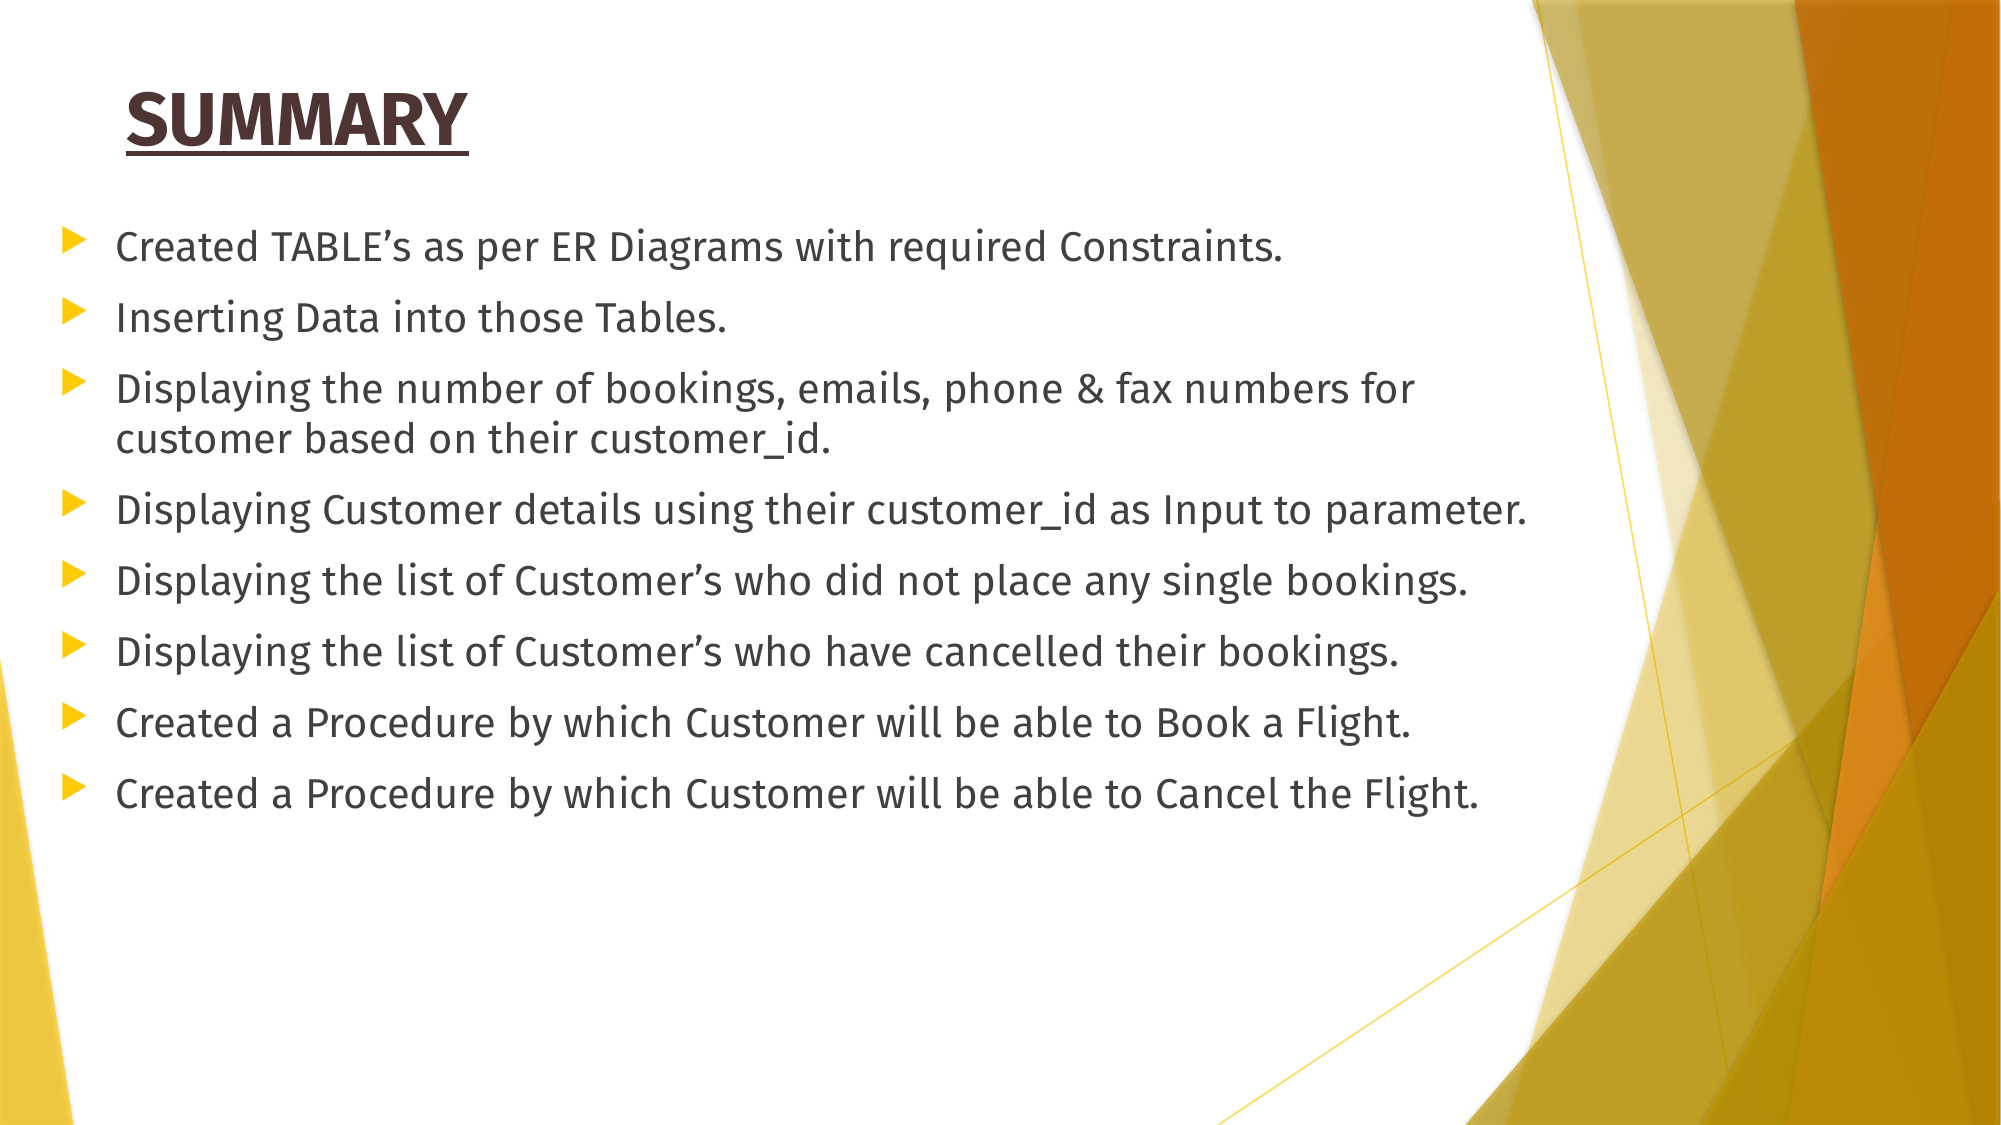

# SUMMARY
Created TABLE’s as per ER Diagrams with required Constraints.
Inserting Data into those Tables.
Displaying the number of bookings, emails, phone & fax numbers for customer based on their customer_id.
Displaying Customer details using their customer_id as Input to parameter.
Displaying the list of Customer’s who did not place any single bookings.
Displaying the list of Customer’s who have cancelled their bookings.
Created a Procedure by which Customer will be able to Book a Flight.
Created a Procedure by which Customer will be able to Cancel the Flight.